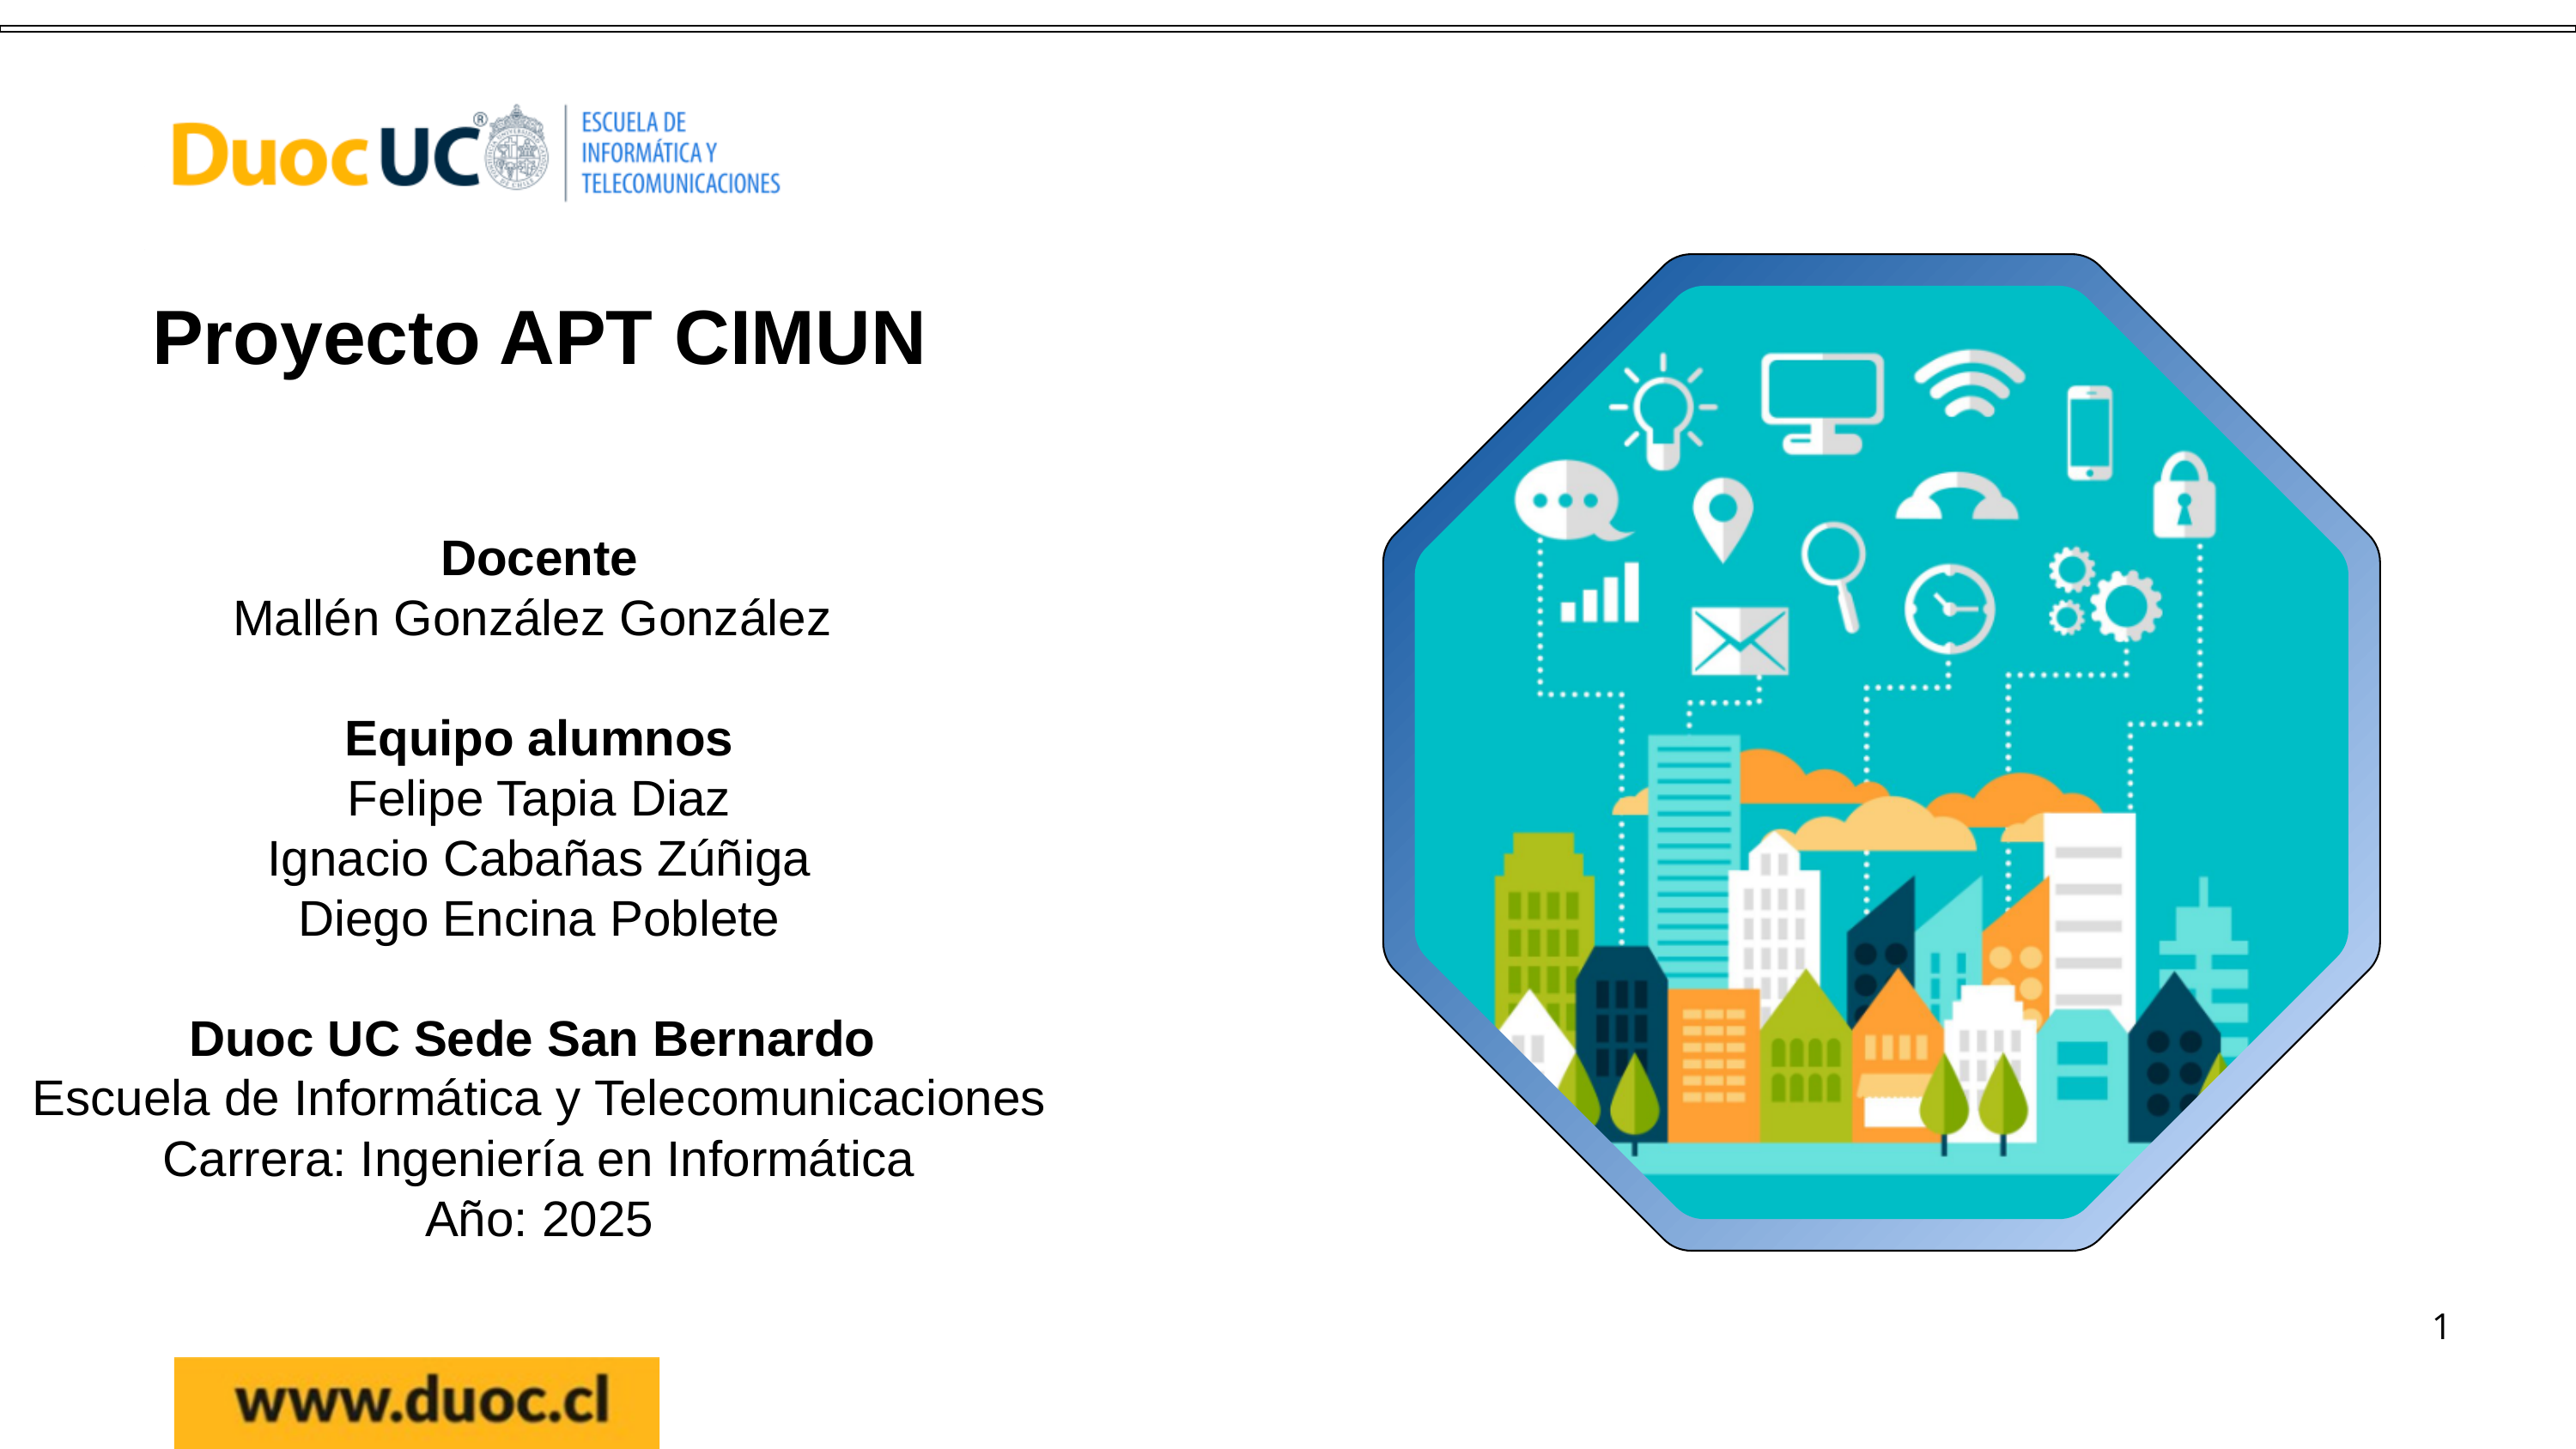

Proyecto APT CIMUN

Docente
Mallén González González

Equipo alumnos
Felipe Tapia Diaz
Ignacio Cabañas Zúñiga
Diego Encina Poblete

Duoc UC Sede San Bernardo
Escuela de Informática y Telecomunicaciones
Carrera: Ingeniería en Informática
Año: 2025

1